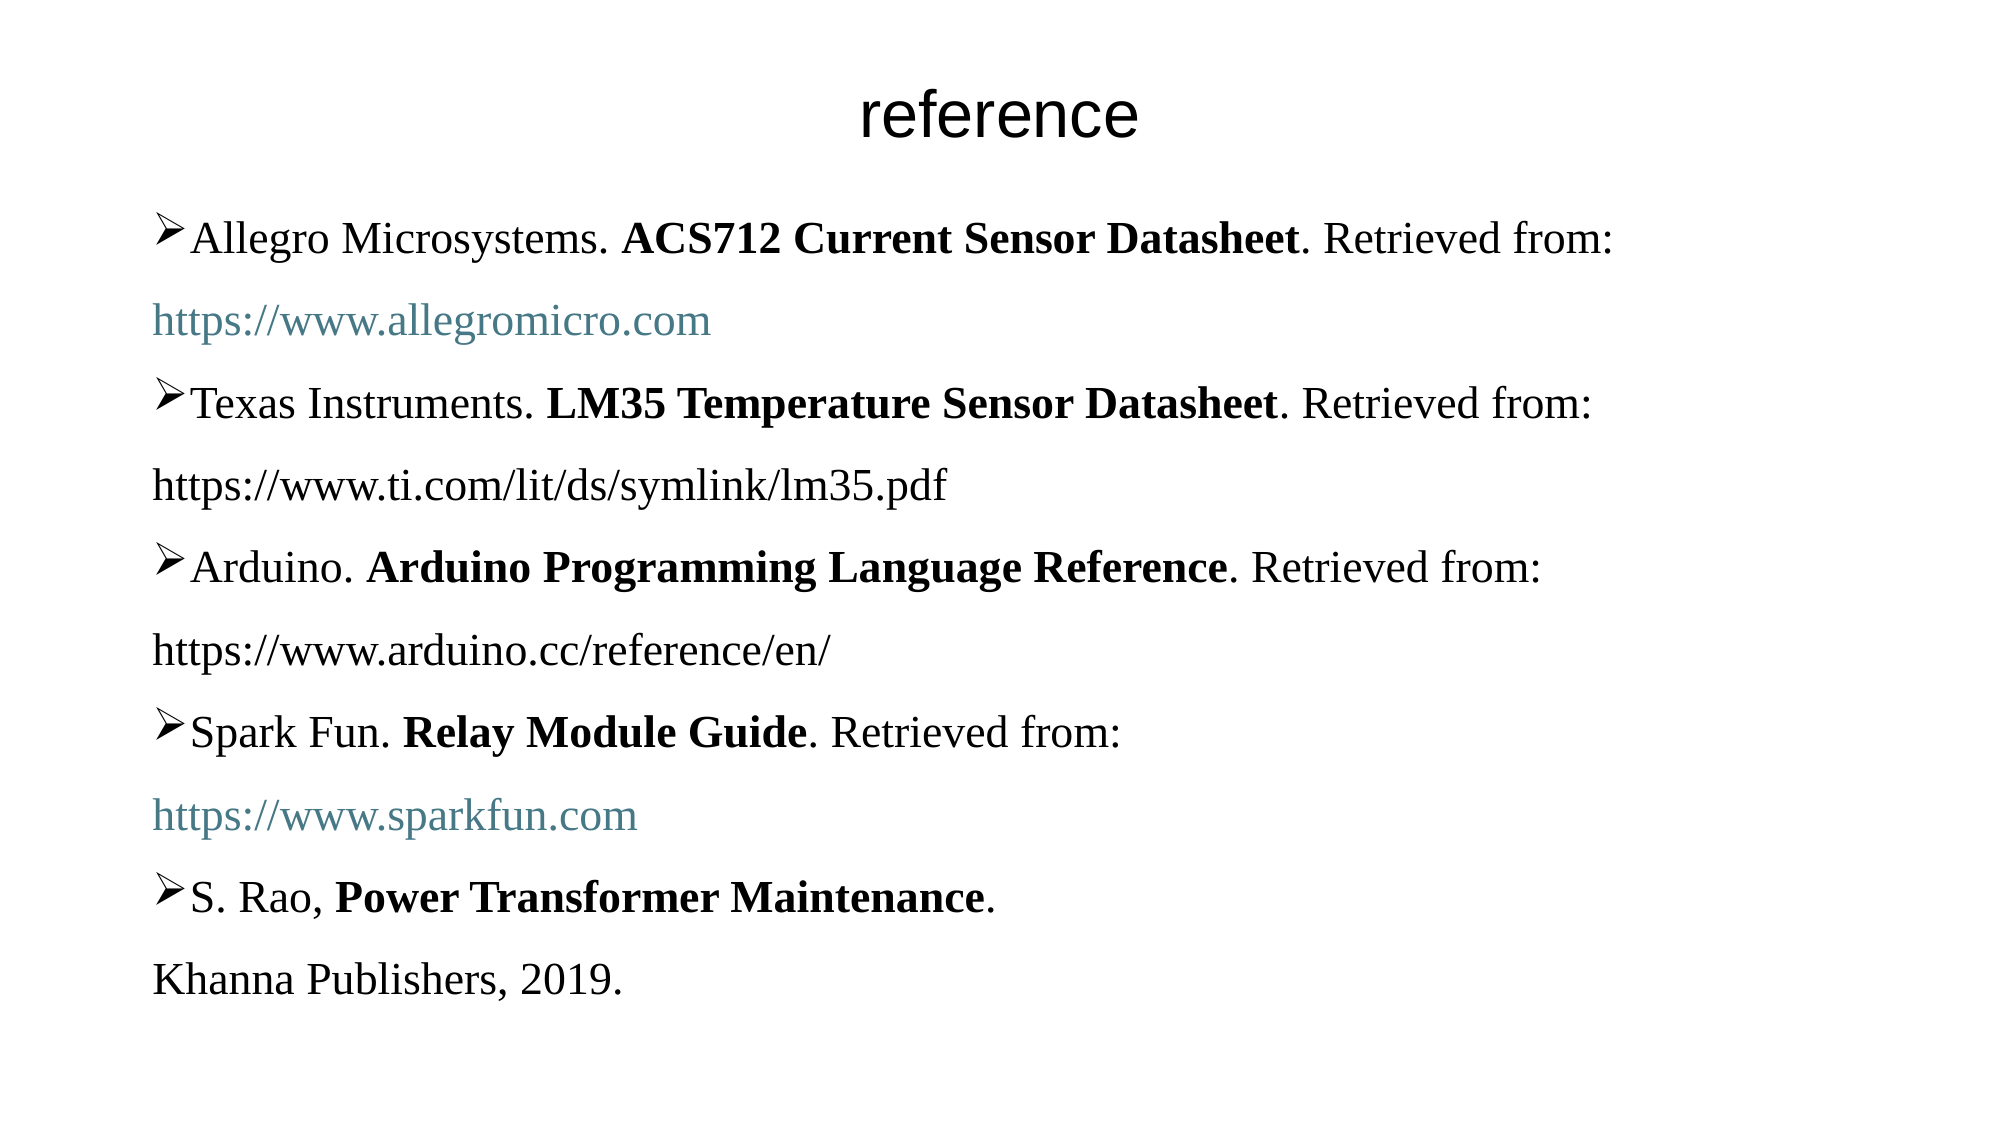

# reference
Allegro Microsystems. ACS712 Current Sensor Datasheet. Retrieved from:
https://www.allegromicro.com
Texas Instruments. LM35 Temperature Sensor Datasheet. Retrieved from:
https://www.ti.com/lit/ds/symlink/lm35.pdf
Arduino. Arduino Programming Language Reference. Retrieved from:
https://www.arduino.cc/reference/en/
Spark Fun. Relay Module Guide. Retrieved from:
https://www.sparkfun.com
S. Rao, Power Transformer Maintenance.
Khanna Publishers, 2019.